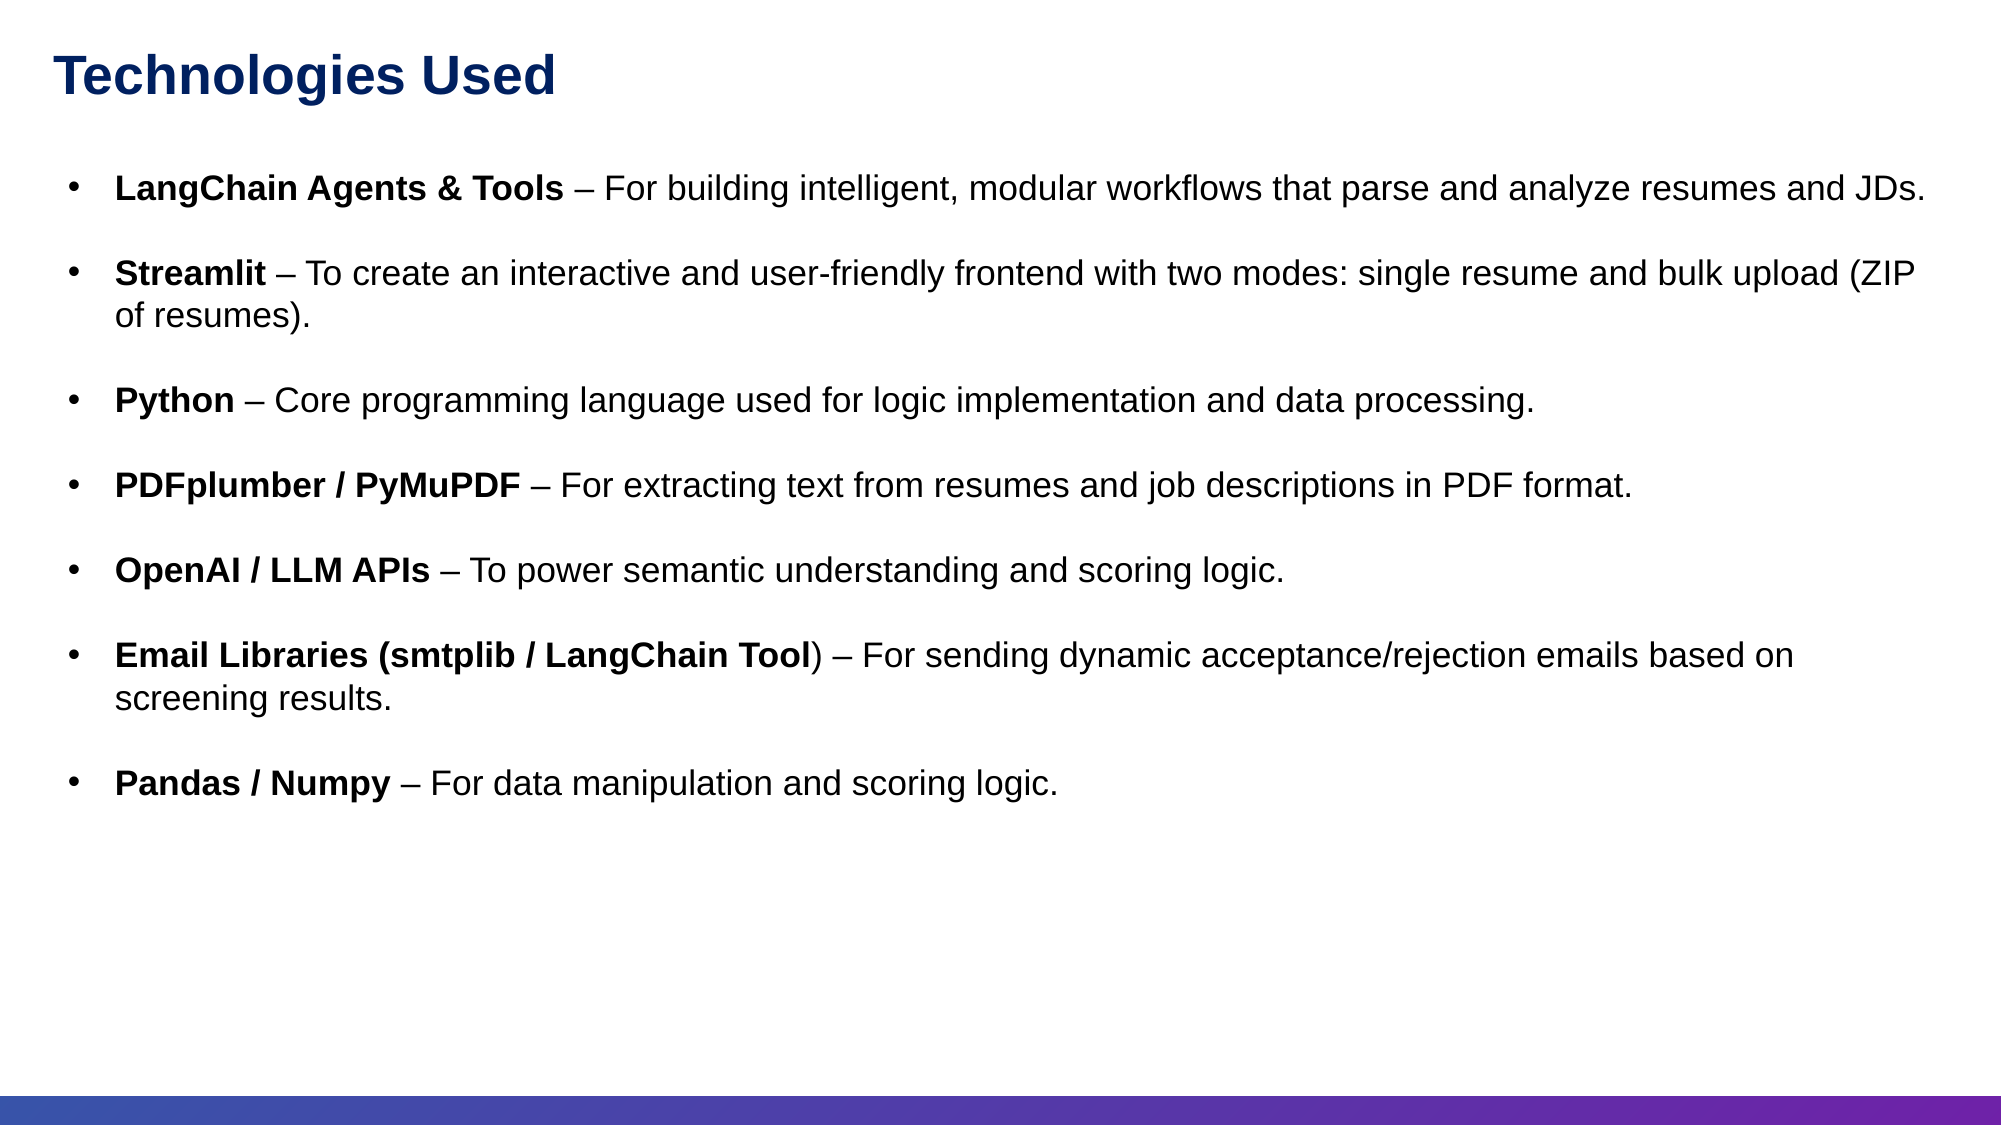

Technologies Used

LangChain Agents & Tools – For building intelligent, modular workflows that parse and analyze resumes and JDs.

Streamlit – To create an interactive and user-friendly frontend with two modes: single resume and bulk upload (ZIP of resumes).

Python – Core programming language used for logic implementation and data processing.

PDFplumber / PyMuPDF – For extracting text from resumes and job descriptions in PDF format.

OpenAI / LLM APIs – To power semantic understanding and scoring logic.

Email Libraries (smtplib / LangChain Tool) – For sending dynamic acceptance/rejection emails based on screening results.

Pandas / Numpy – For data manipulation and scoring logic.